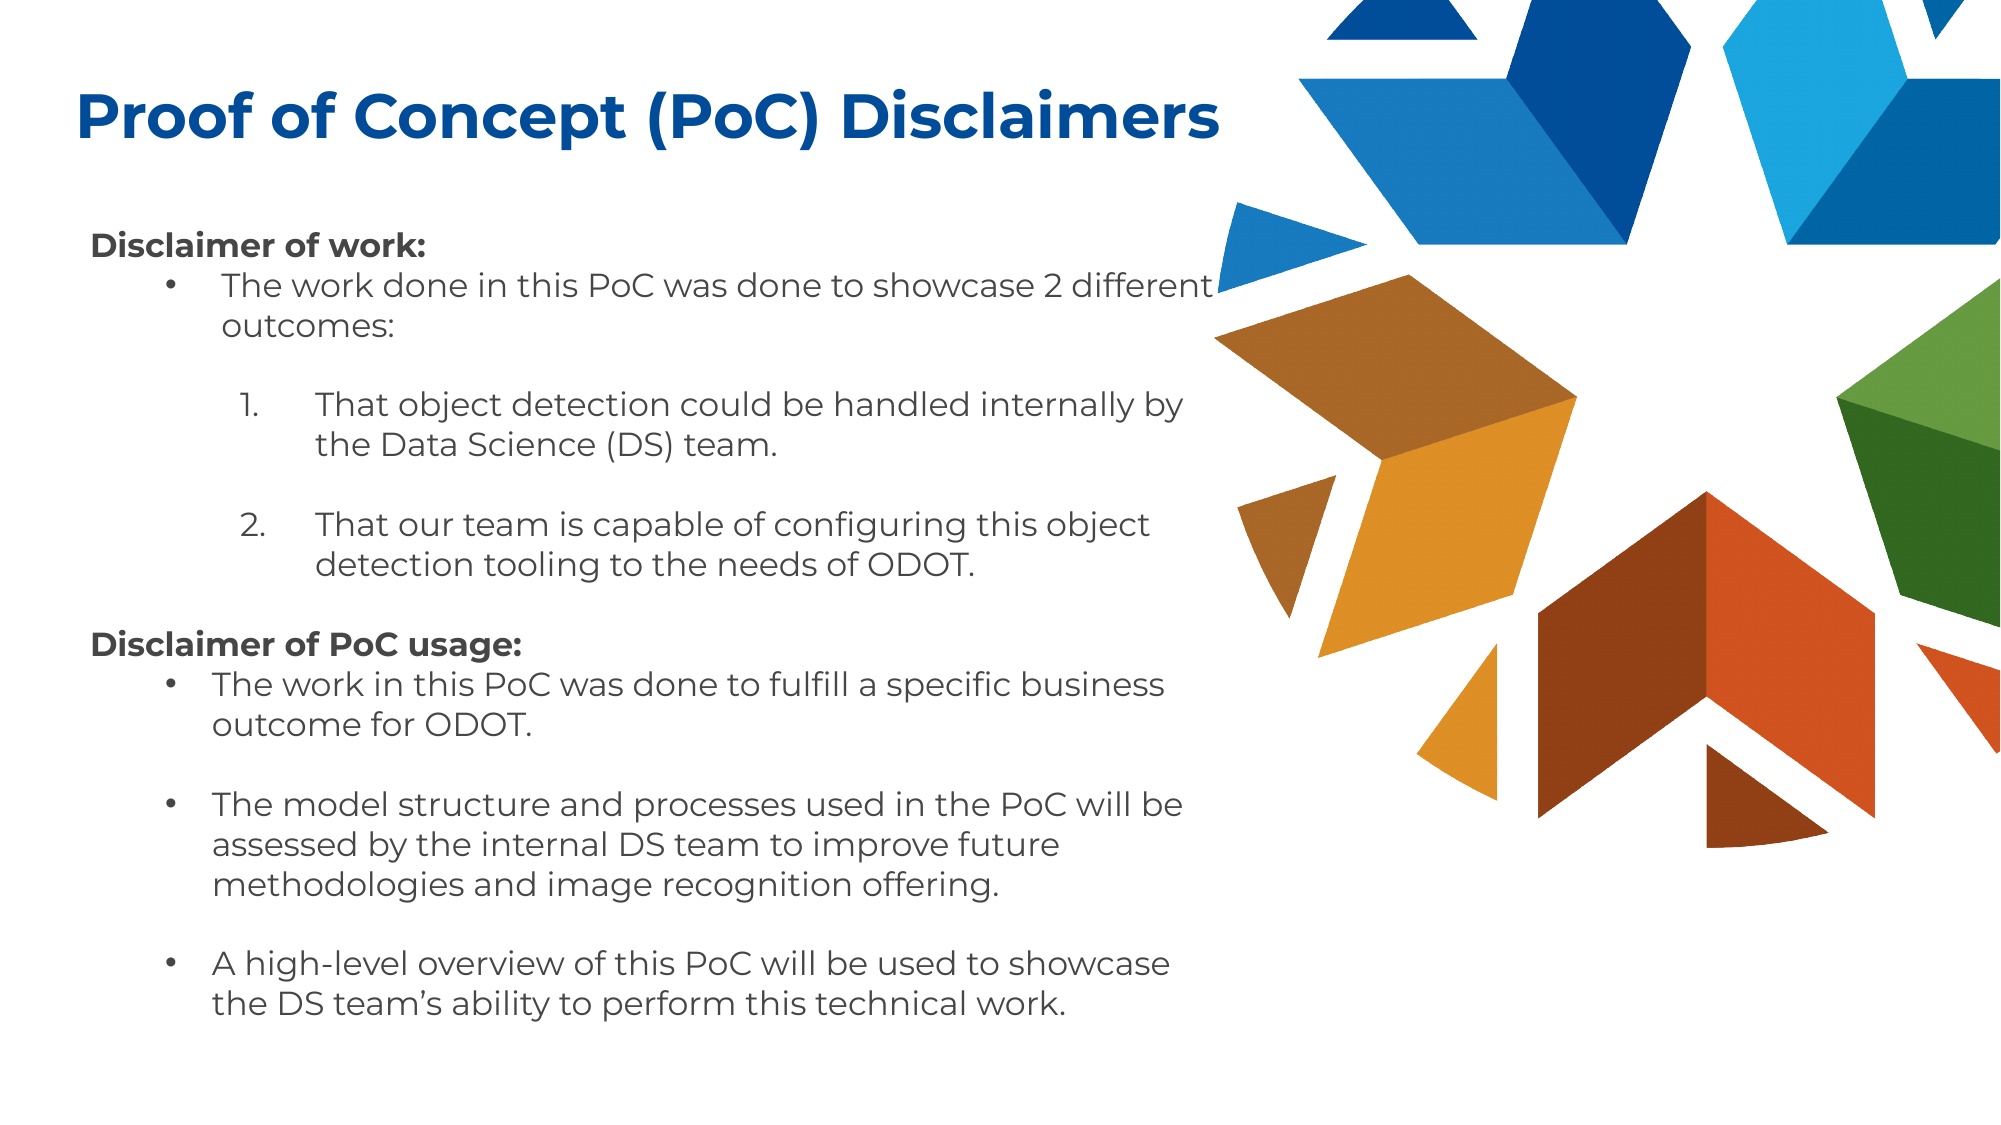

# Proof of Concept (PoC) Disclaimers

Disclaimer of work:
The work done in this PoC was done to showcase 2 different outcomes:

That object detection could be handled internally by the Data Science (DS) team.

That our team is capable of configuring this object detection tooling to the needs of ODOT.

Disclaimer of PoC usage:
The work in this PoC was done to fulfill a specific business outcome for ODOT.

The model structure and processes used in the PoC will be assessed by the internal DS team to improve future methodologies and image recognition offering.

A high-level overview of this PoC will be used to showcase the DS team’s ability to perform this technical work.